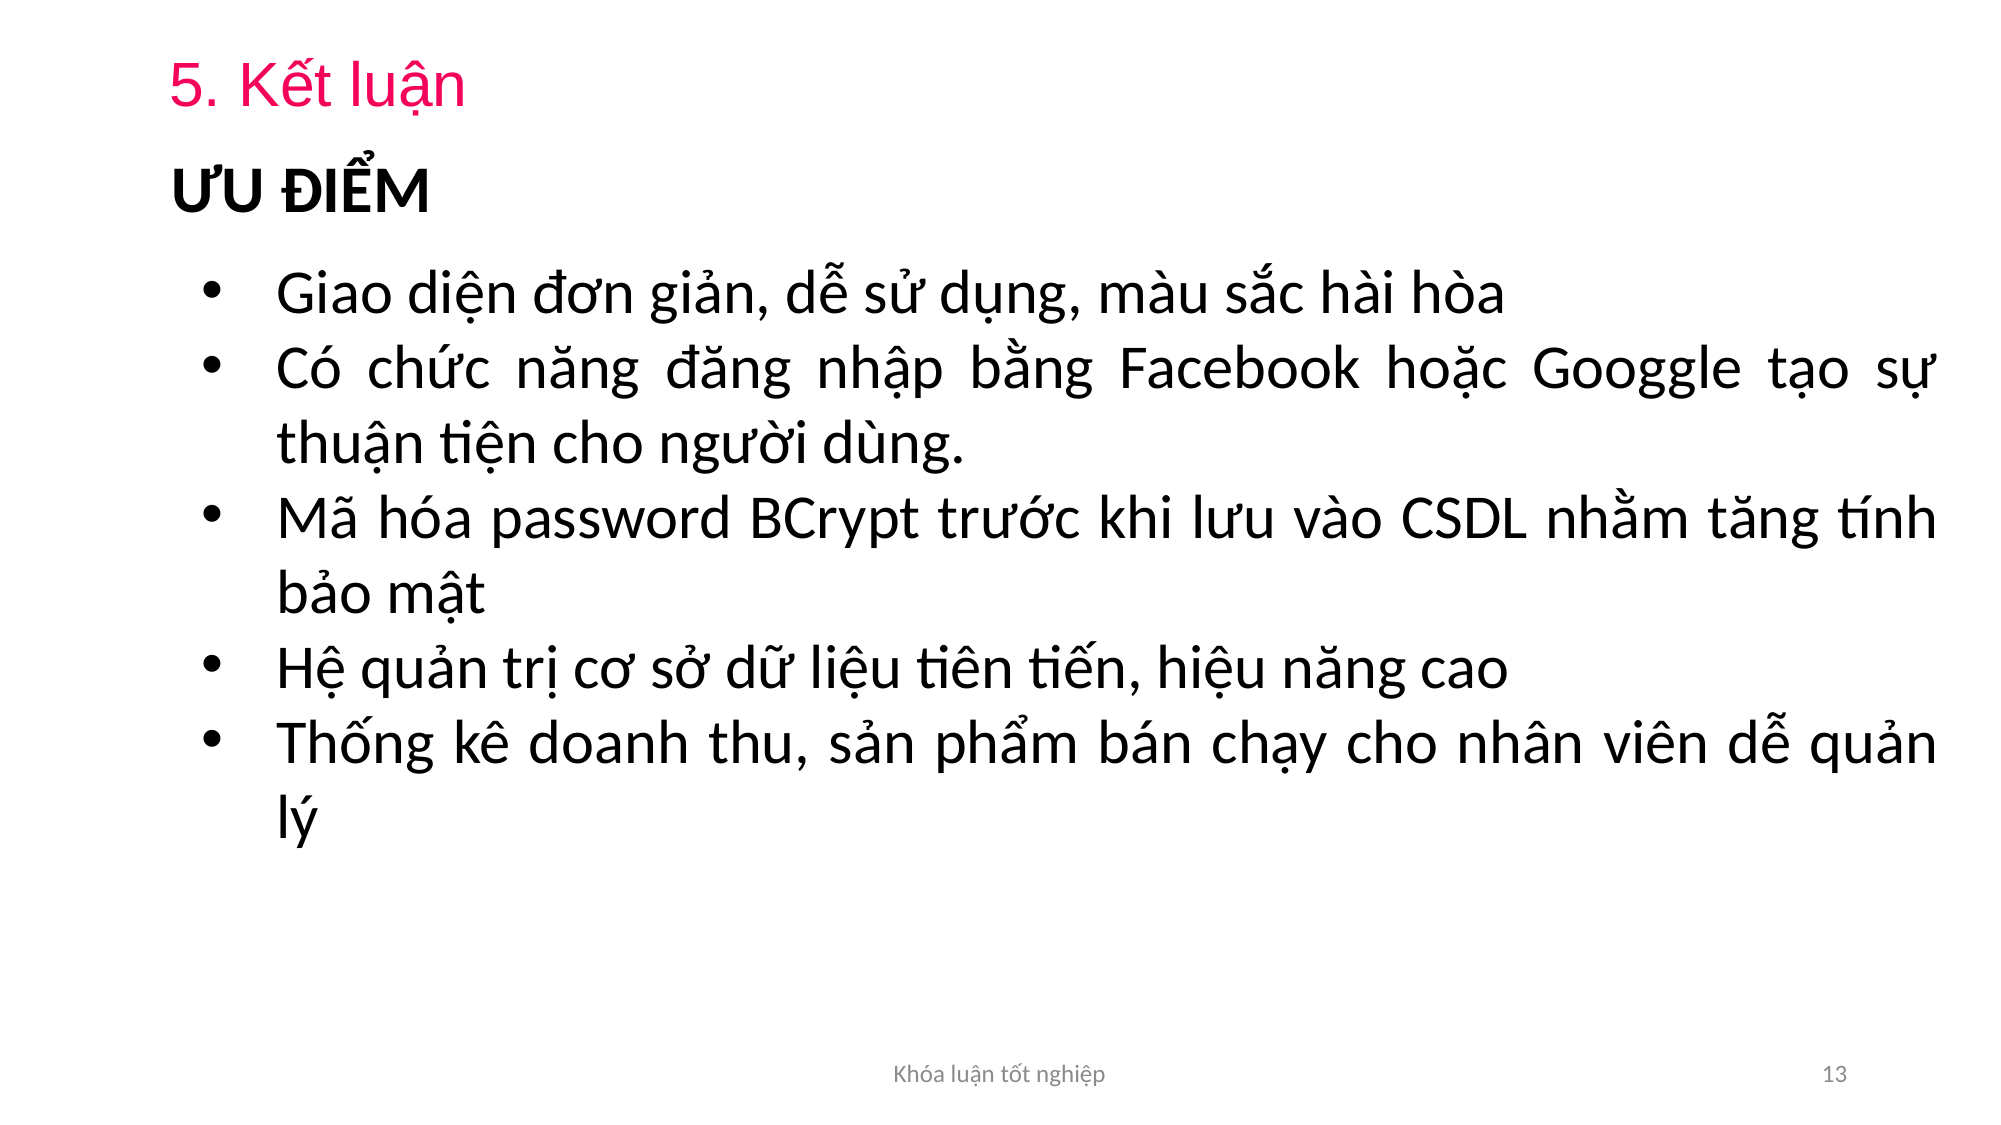

5. Kết luận
ƯU ĐIỂM

Giao diện đơn giản, dễ sử dụng, màu sắc hài hòa
Có chức năng đăng nhập bằng Facebook hoặc Googgle tạo sự thuận tiện cho người dùng.
Mã hóa password BCrypt trước khi lưu vào CSDL nhằm tăng tính bảo mật
Hệ quản trị cơ sở dữ liệu tiên tiến, hiệu năng cao
Thống kê doanh thu, sản phẩm bán chạy cho nhân viên dễ quản lý
Khóa luận tốt nghiệp
13